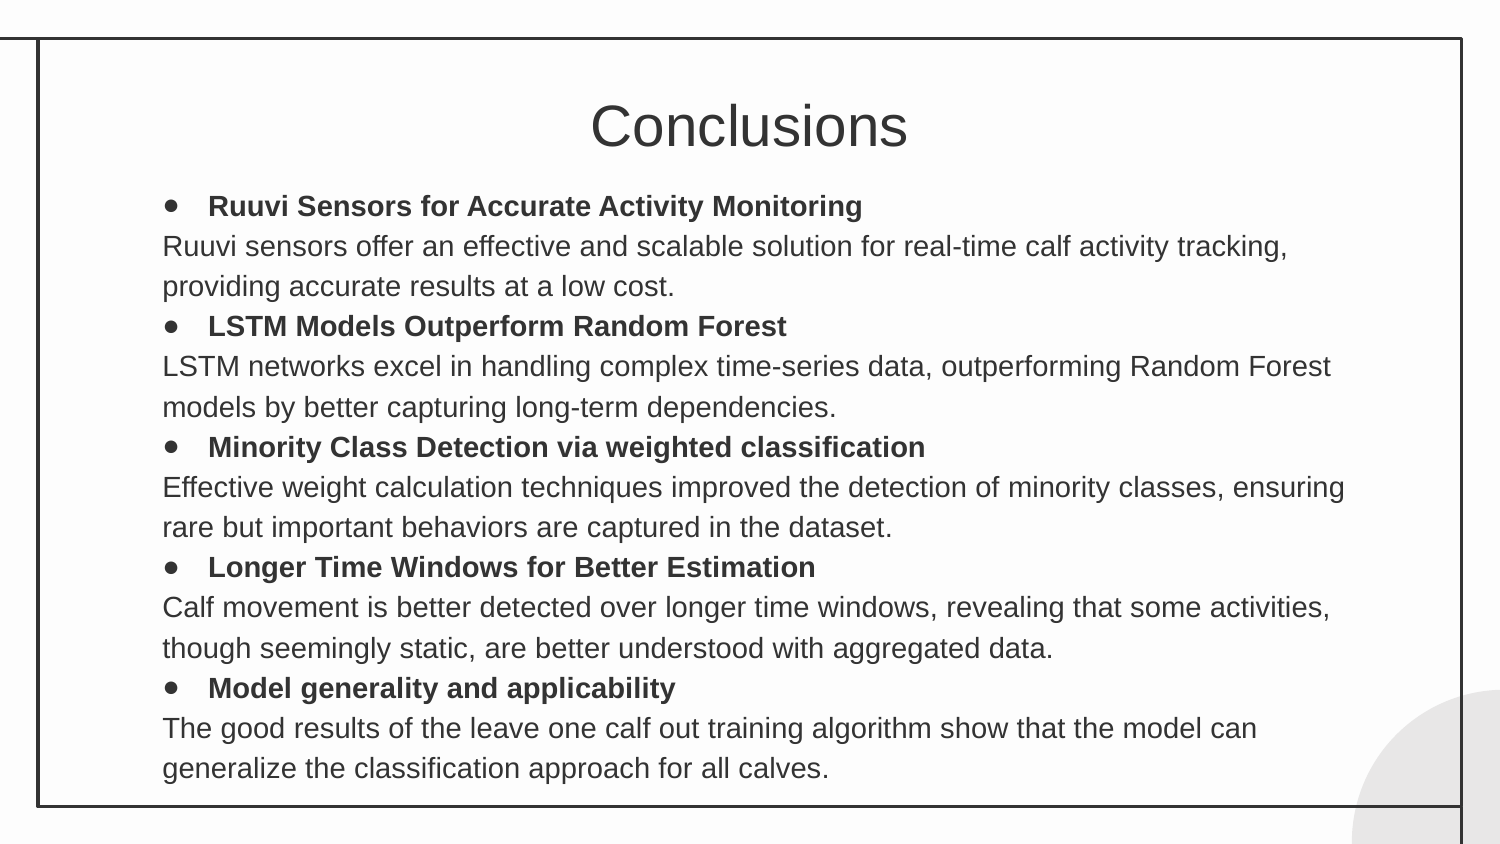

# Conclusions
Ruuvi Sensors for Accurate Activity Monitoring
Ruuvi sensors offer an effective and scalable solution for real-time calf activity tracking, providing accurate results at a low cost.
LSTM Models Outperform Random Forest
LSTM networks excel in handling complex time-series data, outperforming Random Forest models by better capturing long-term dependencies.
Minority Class Detection via weighted classification
Effective weight calculation techniques improved the detection of minority classes, ensuring rare but important behaviors are captured in the dataset.
Longer Time Windows for Better Estimation
Calf movement is better detected over longer time windows, revealing that some activities, though seemingly static, are better understood with aggregated data.
Model generality and applicability
The good results of the leave one calf out training algorithm show that the model can generalize the classification approach for all calves.